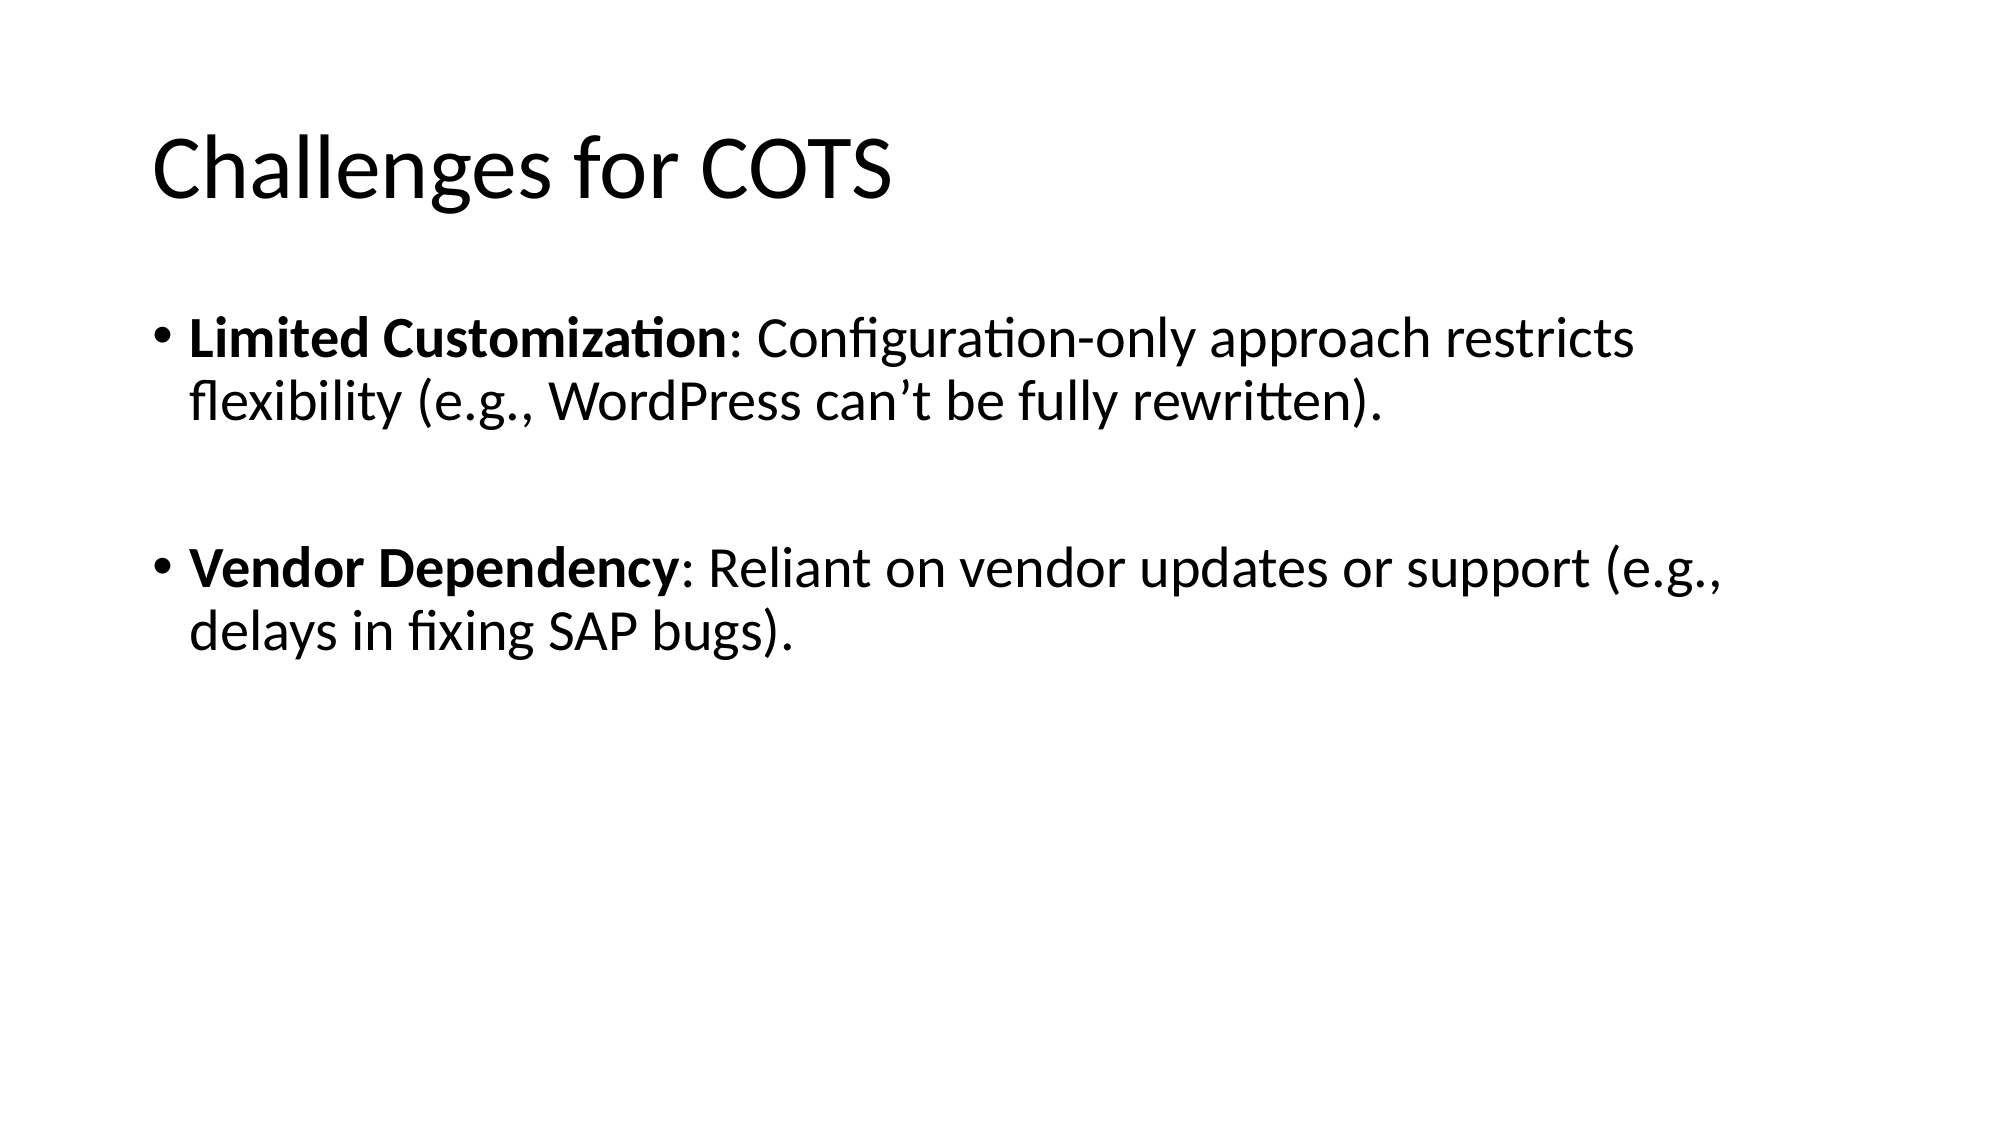

# Challenges for COTS
Limited Customization: Configuration-only approach restricts flexibility (e.g., WordPress can’t be fully rewritten).

Vendor Dependency: Reliant on vendor updates or support (e.g., delays in fixing SAP bugs).